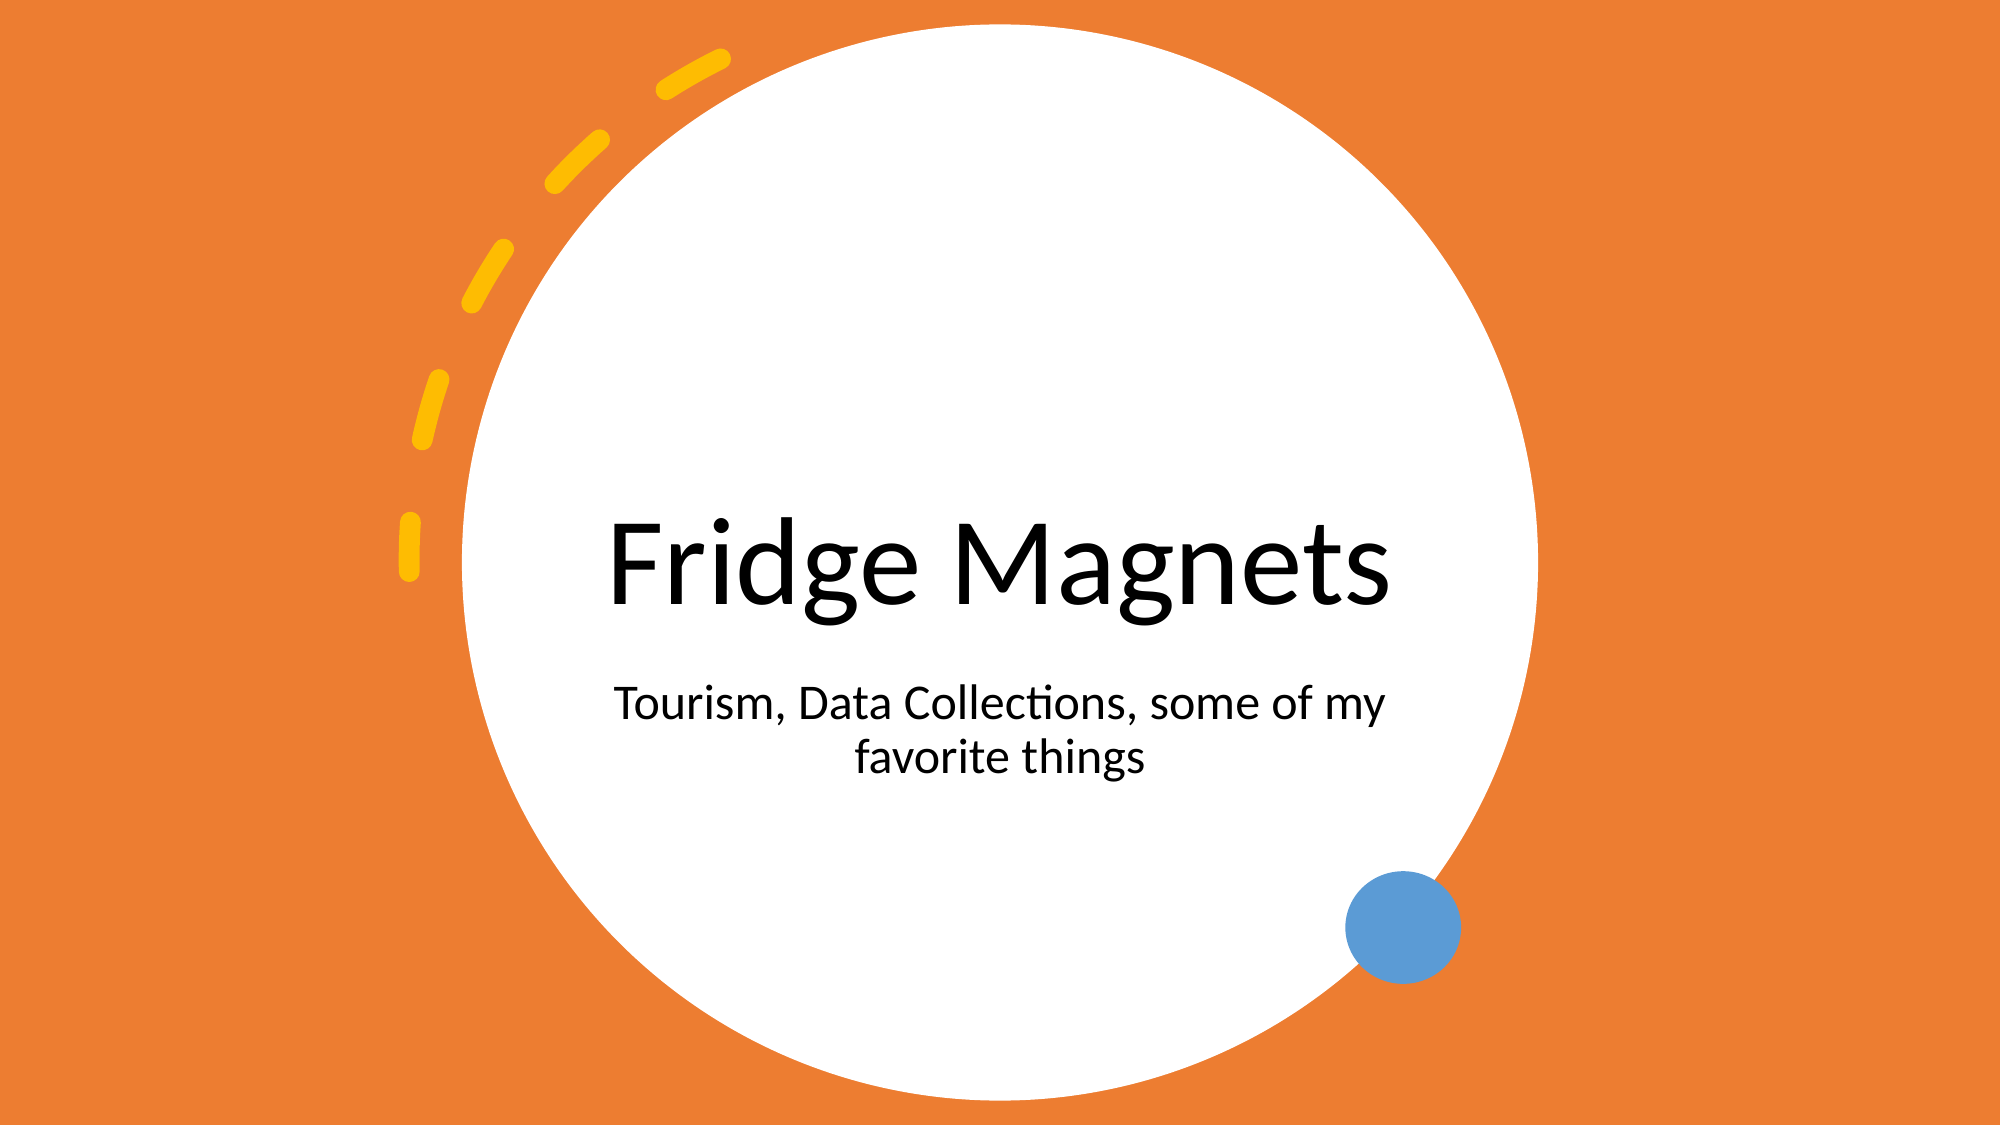

# Fridge Magnets
Tourism, Data Collections, some of my favorite things